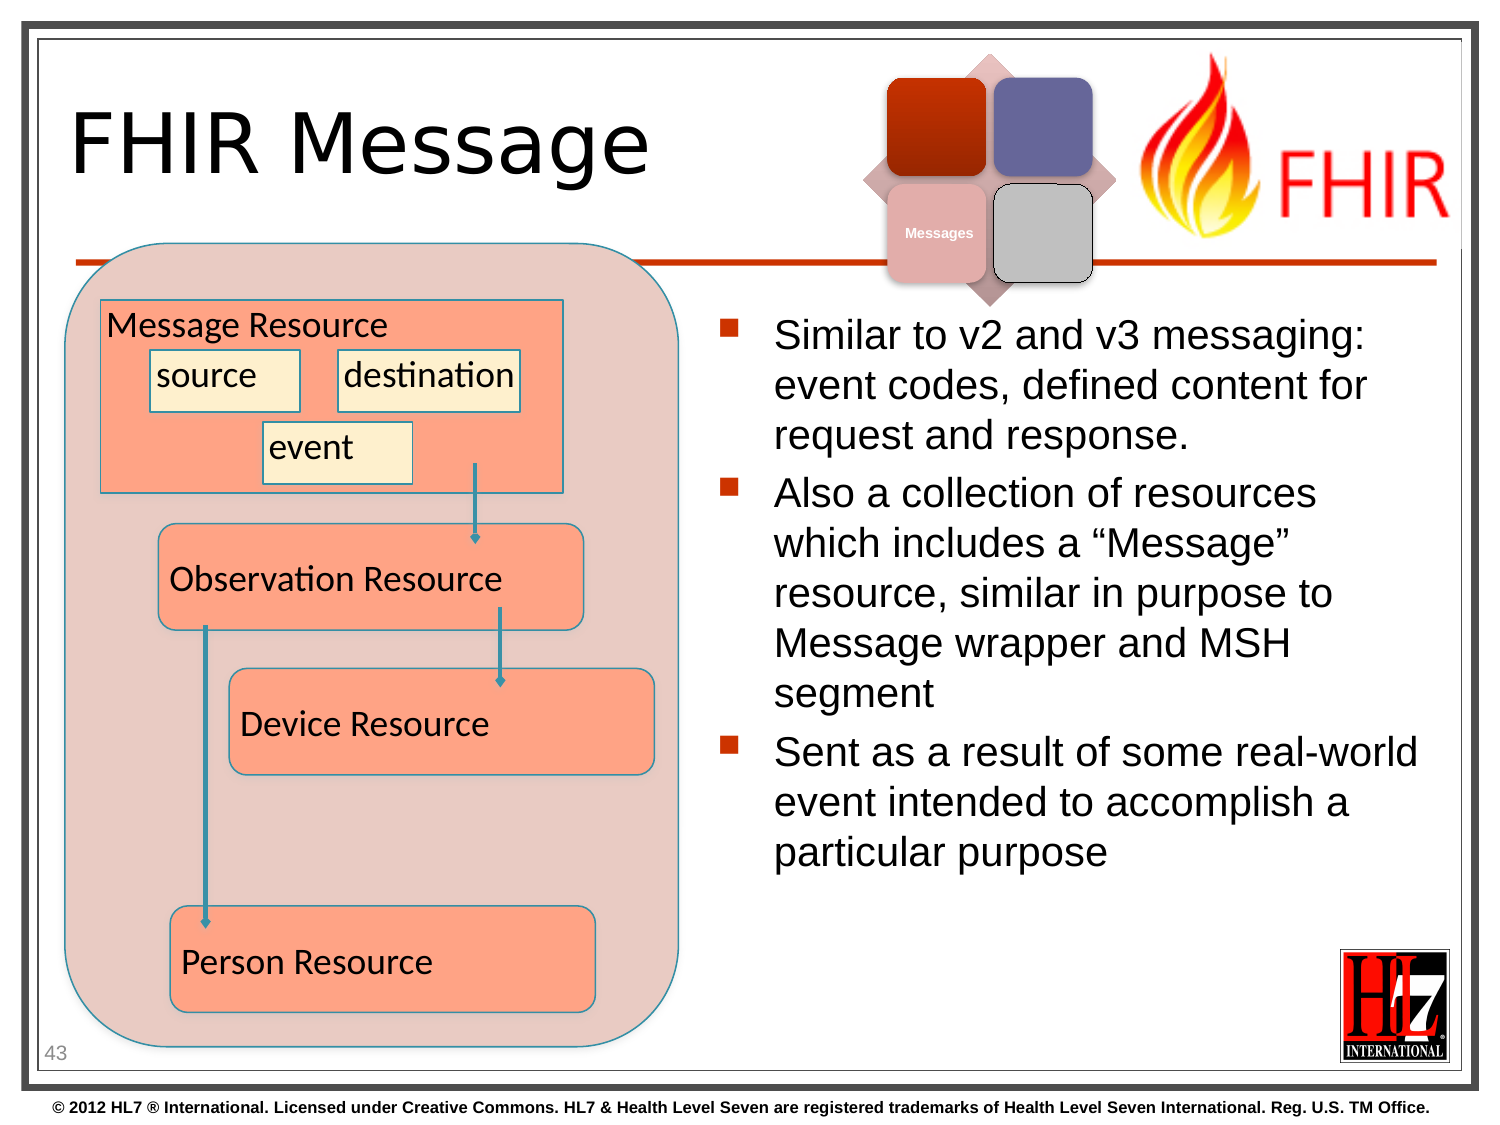

Messages

# FHIR Message

Message Resource
source
destination
event
Observation Resource
Device Resource
Person Resource
Similar to v2 and v3 messaging: event codes, defined content for request and response.
Also a collection of resources which includes a “Message” resource, similar in purpose to Message wrapper and MSH segment
Sent as a result of some real-world event intended to accomplish a particular purpose
43